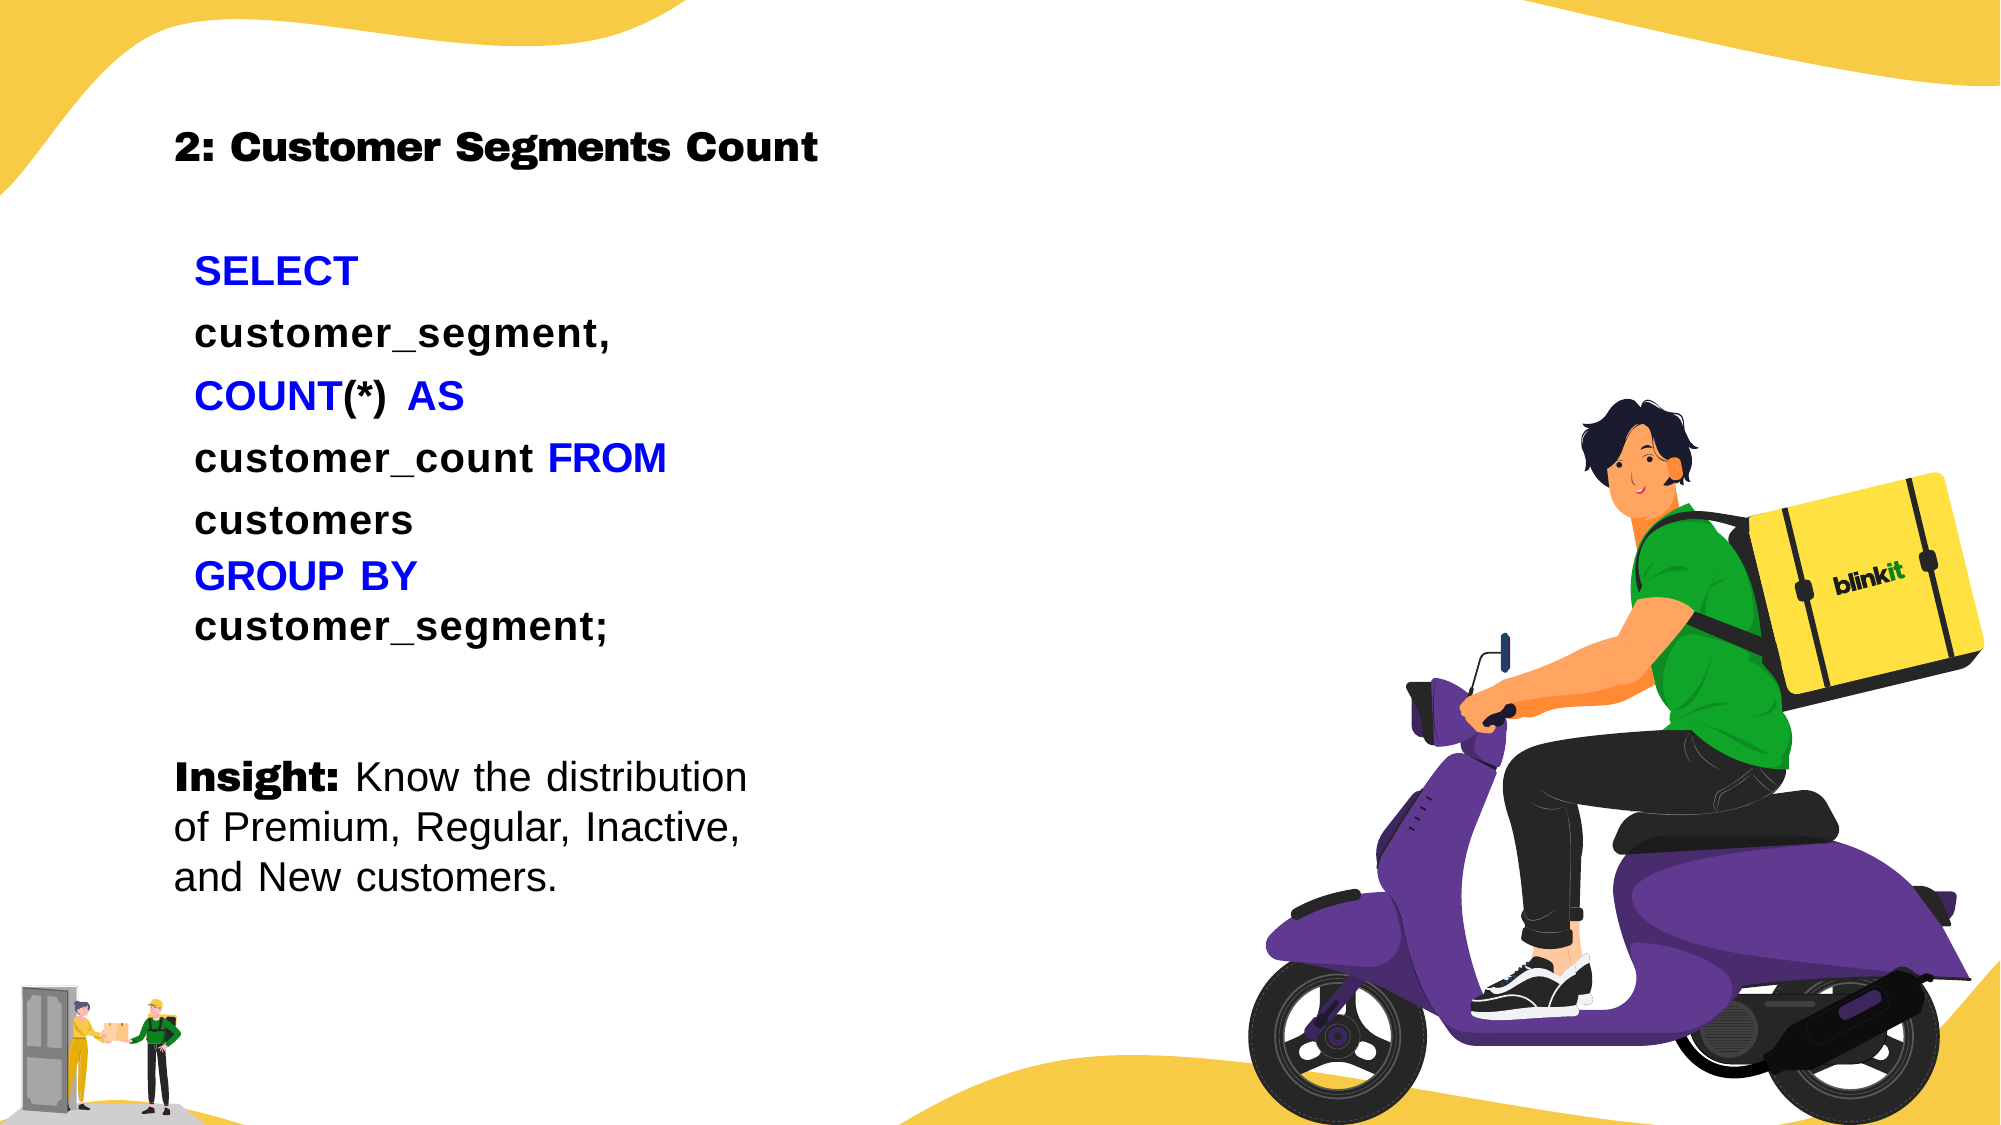

2: Customer Segments Count

SELECT customer_segment, COUNT(*) AS customer_count FROM customers
GROUP BY customer_segment;

Insight: Know the distribution of Premium, Regular, Inactive, and New customers.